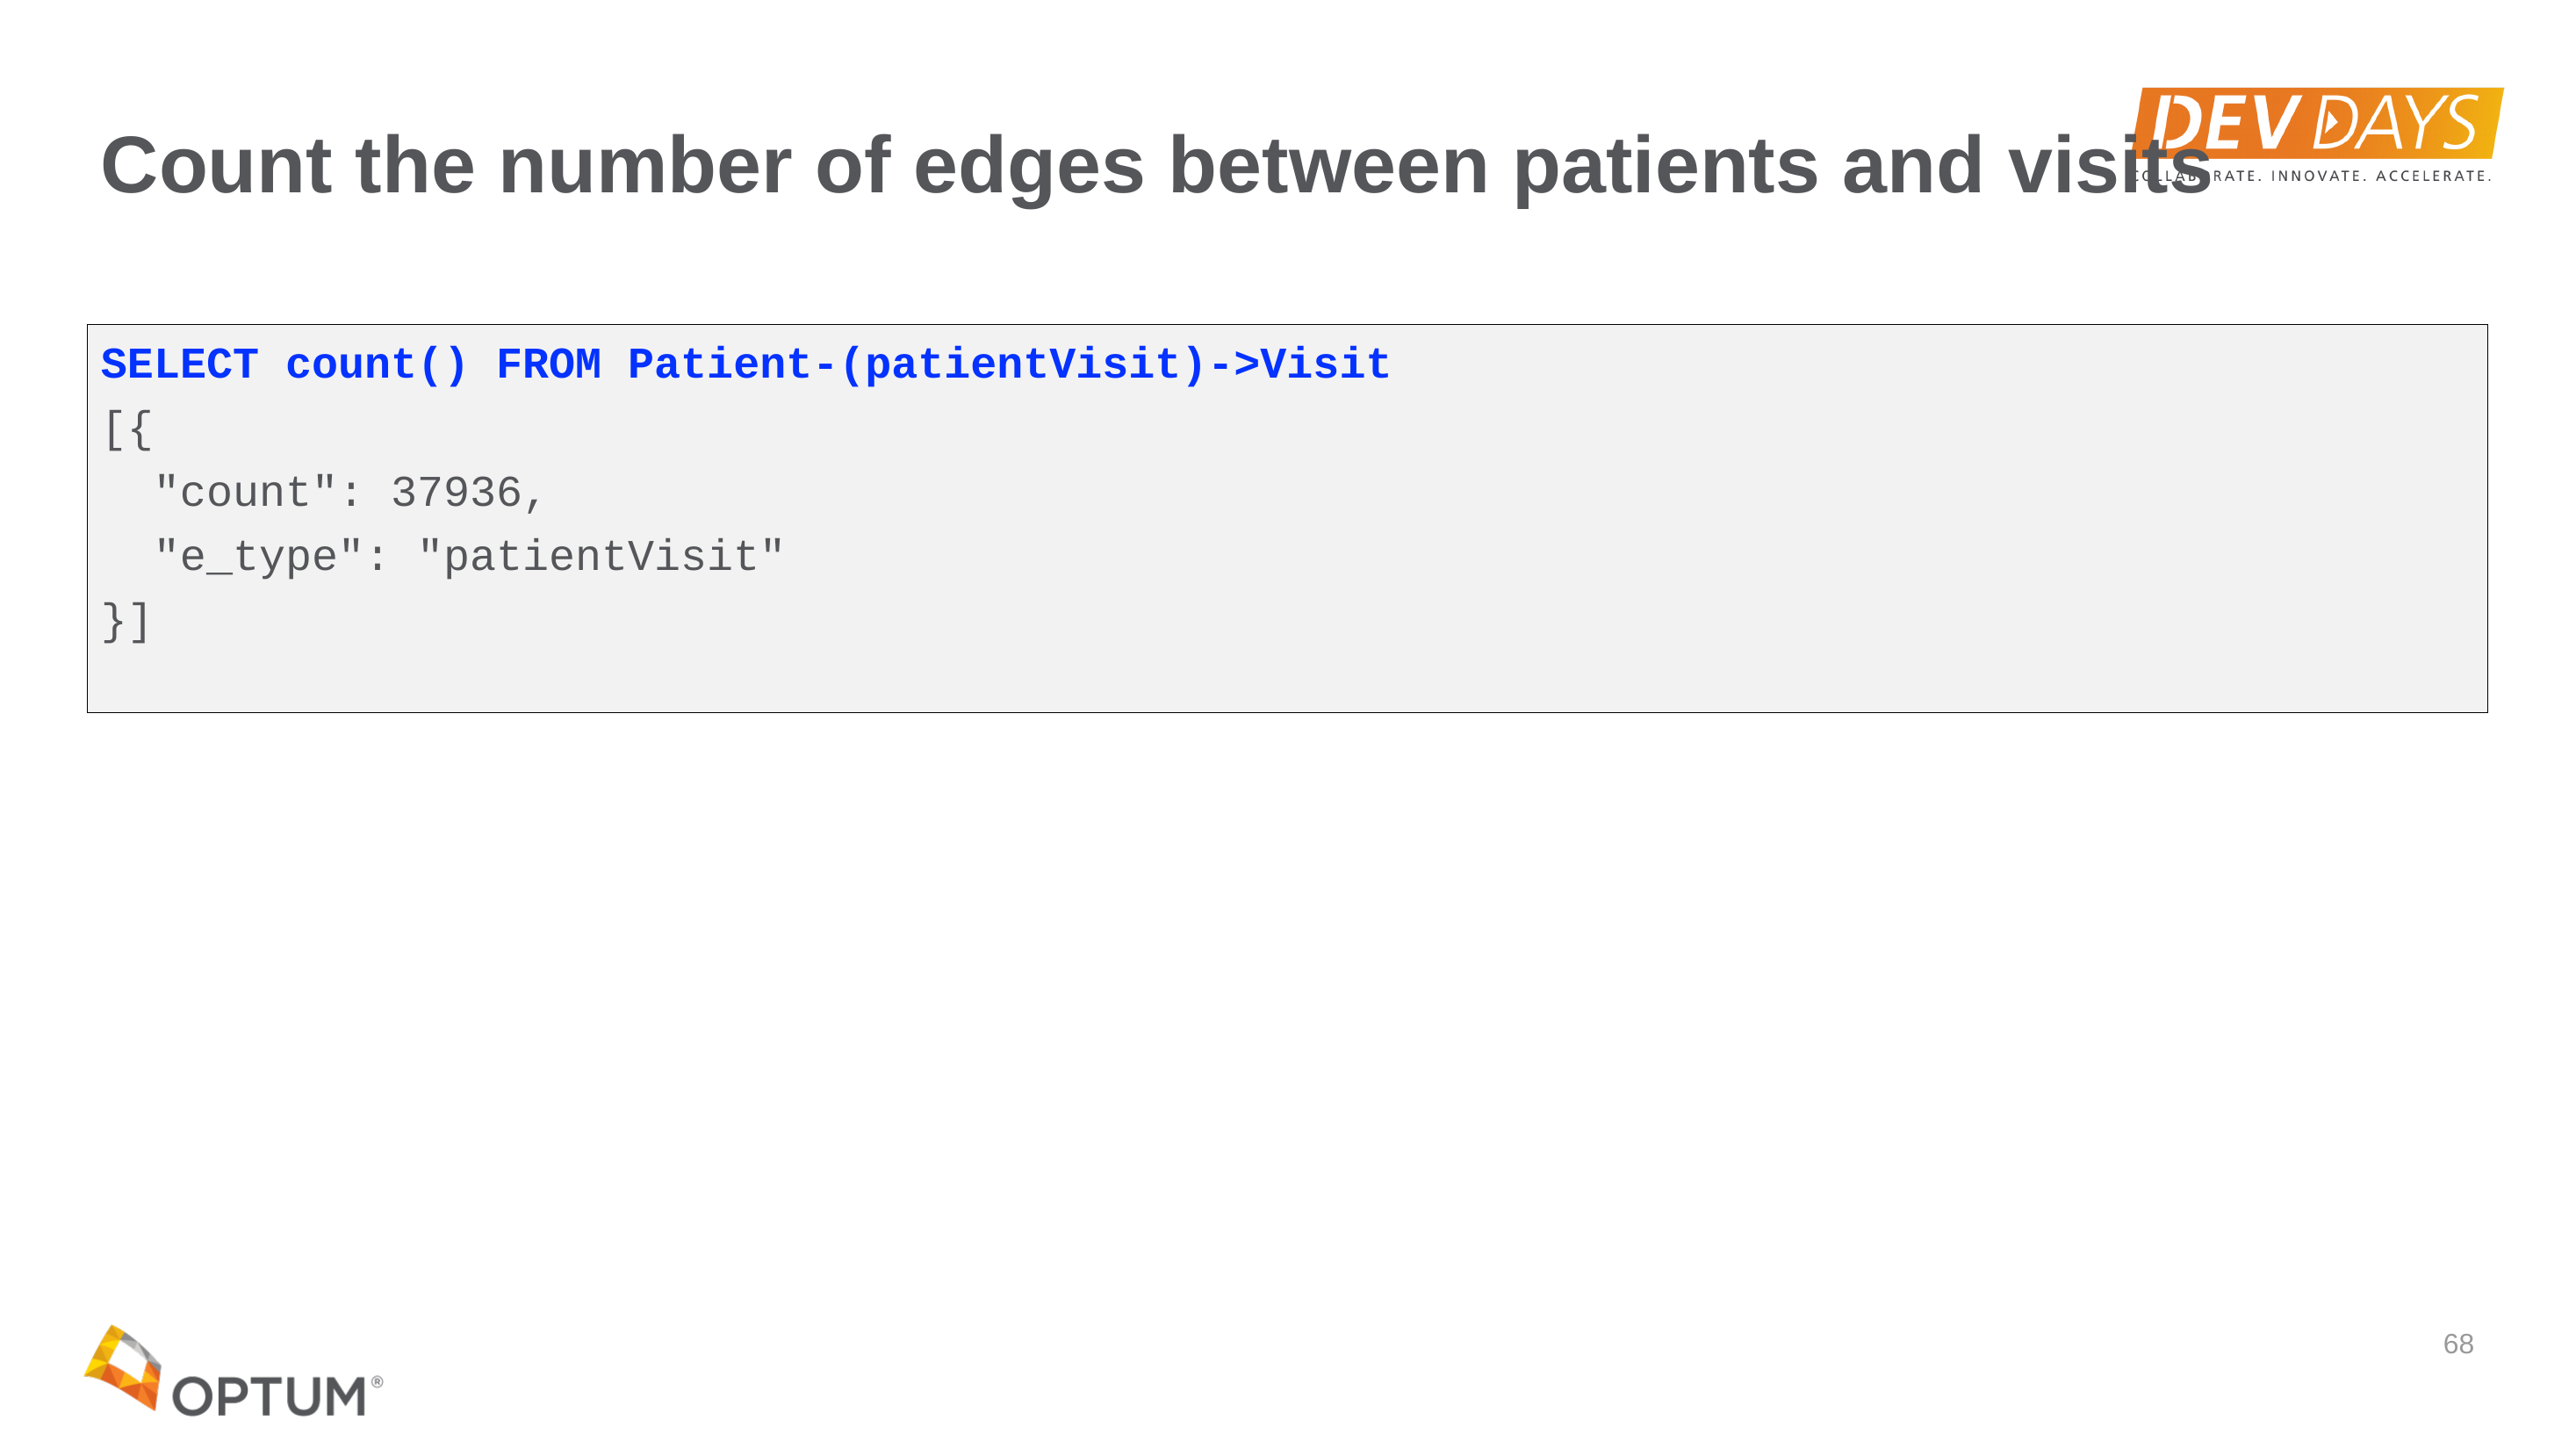

# Count the number of edges between patients and visits
SELECT count() FROM Patient-(patientVisit)->Visit
[{
  "count": 37936,
  "e_type": "patientVisit"
}]

68